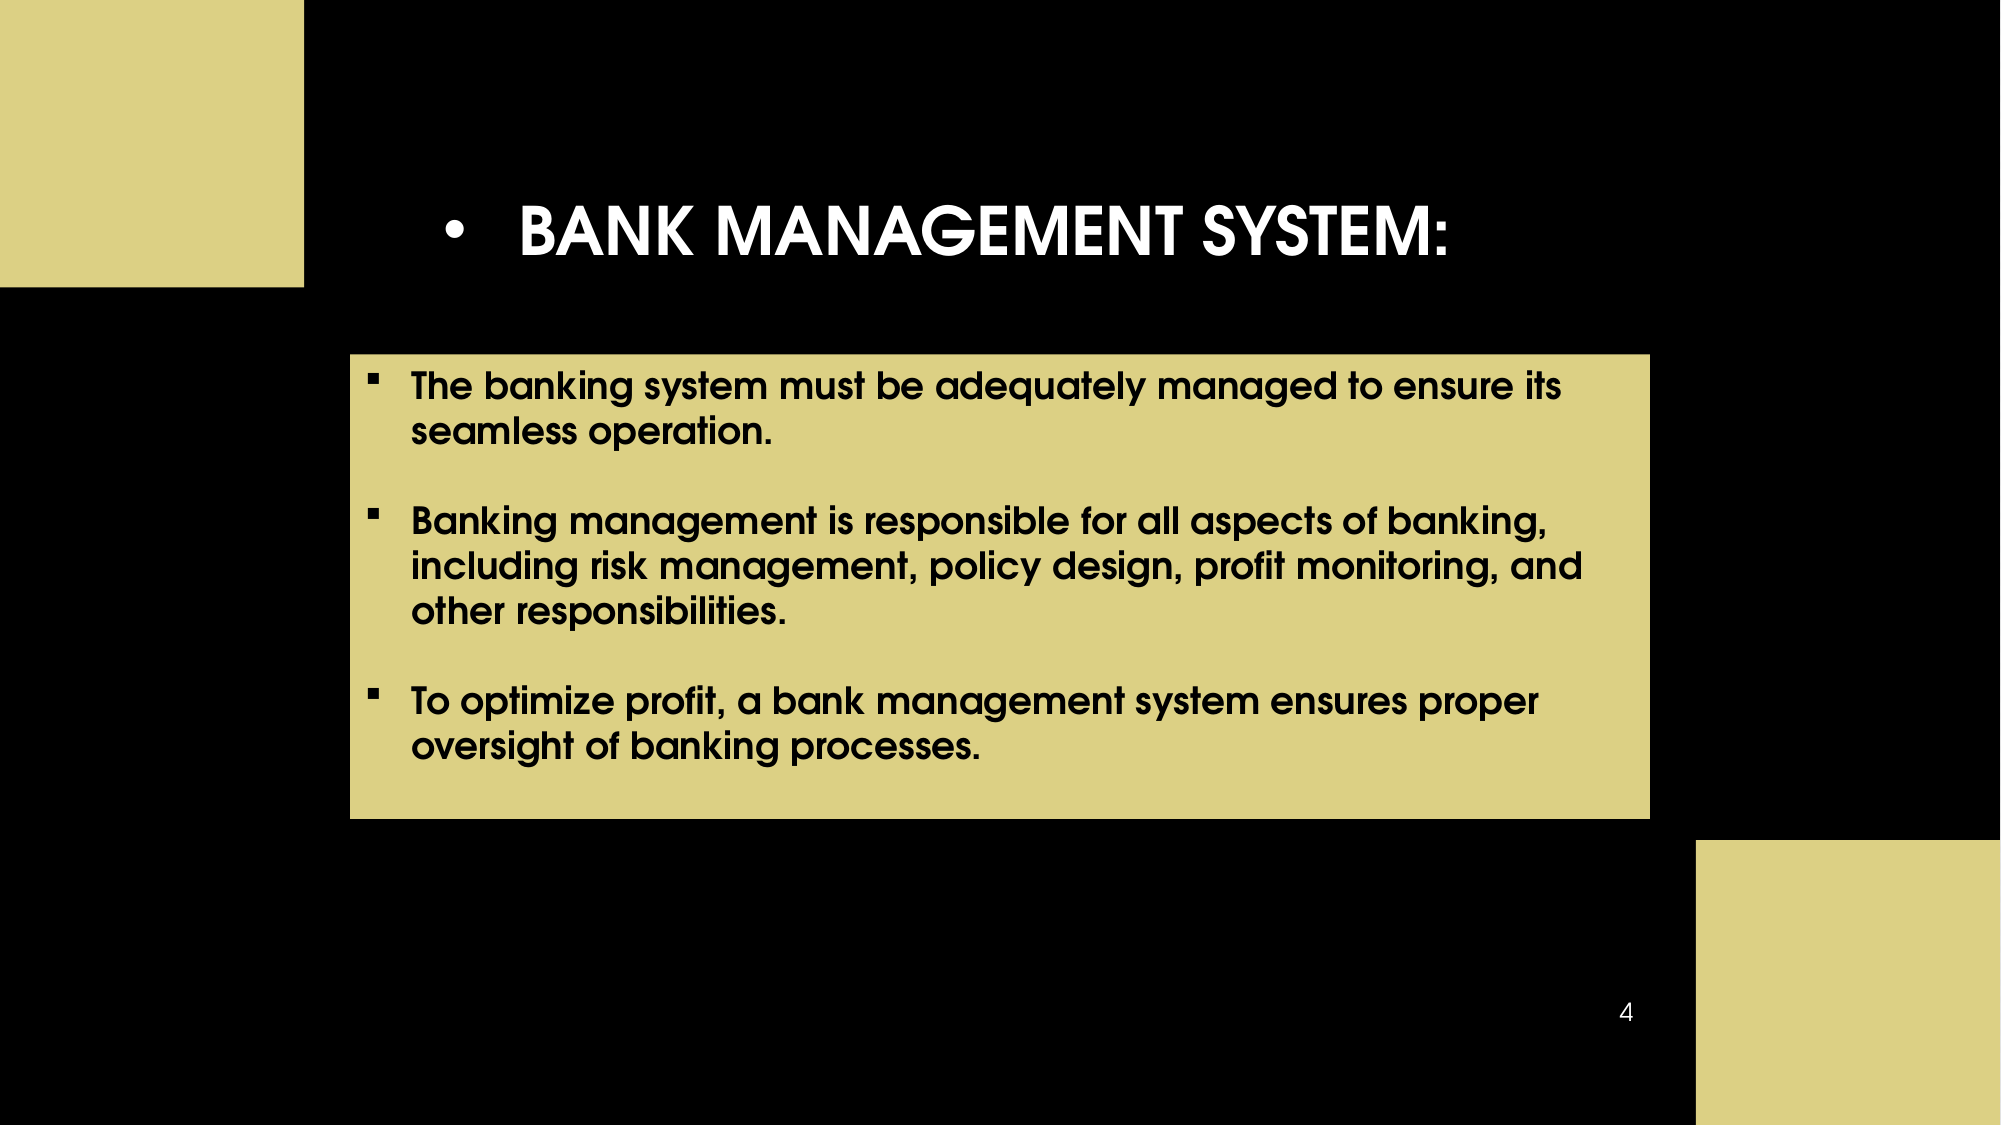

BANK MANAGEMENT SYSTEM:
The banking system must be adequately managed to ensure its seamless operation.

Banking management is responsible for all aspects of banking, including risk management, policy design, profit monitoring, and other responsibilities.

To optimize profit, a bank management system ensures proper oversight of banking processes.

4